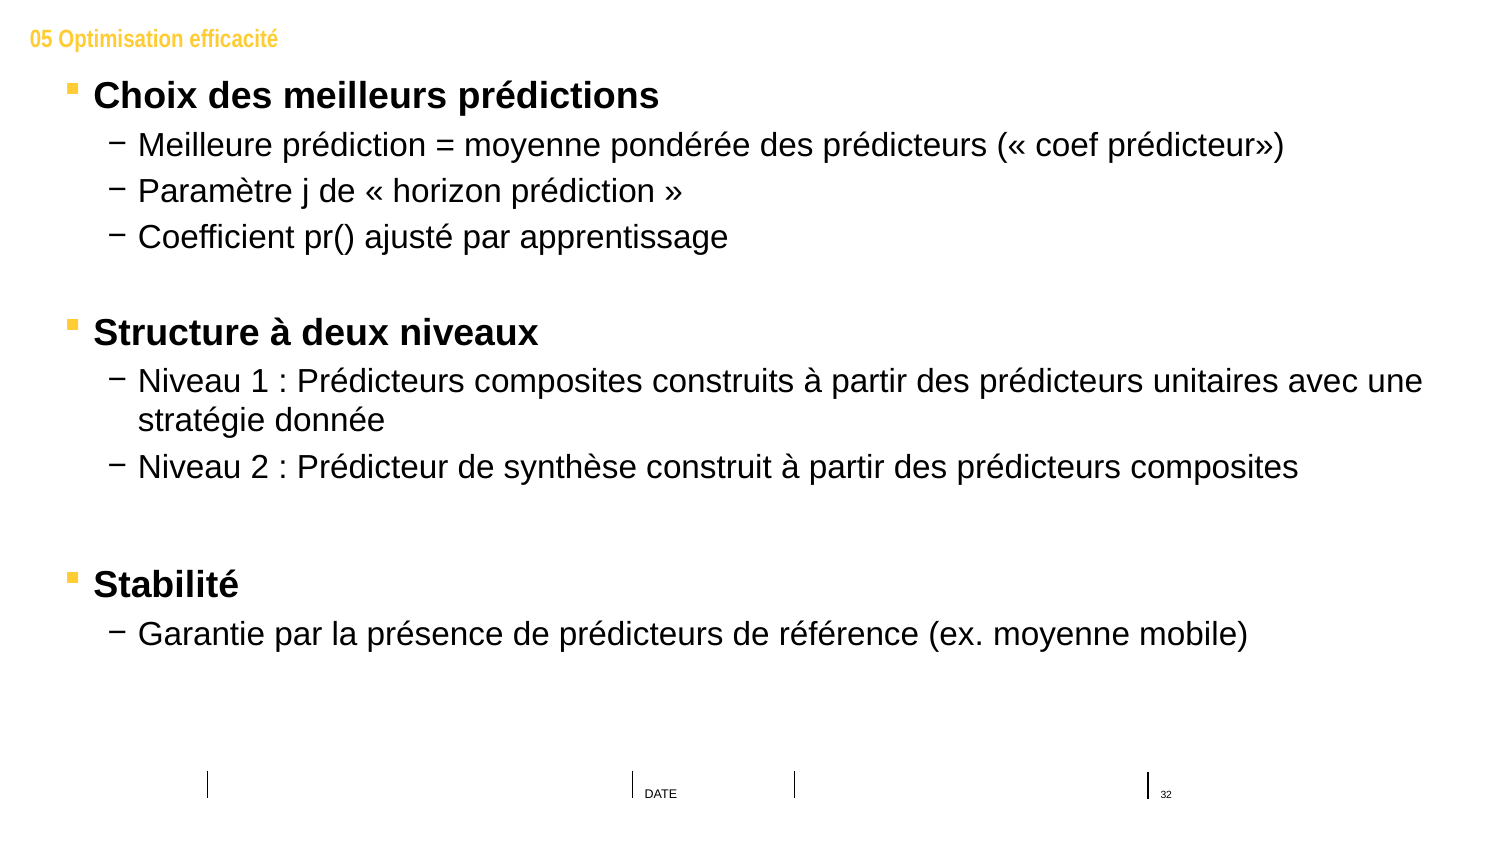

05 Optimisation efficacité
Choix des meilleurs prédictions
Meilleure prédiction = moyenne pondérée des prédicteurs (« coef prédicteur»)
Paramètre j de « horizon prédiction »
Coefficient pr() ajusté par apprentissage

Structure à deux niveaux
Niveau 1 : Prédicteurs composites construits à partir des prédicteurs unitaires avec une stratégie donnée
Niveau 2 : Prédicteur de synthèse construit à partir des prédicteurs composites

Stabilité
Garantie par la présence de prédicteurs de référence (ex. moyenne mobile)